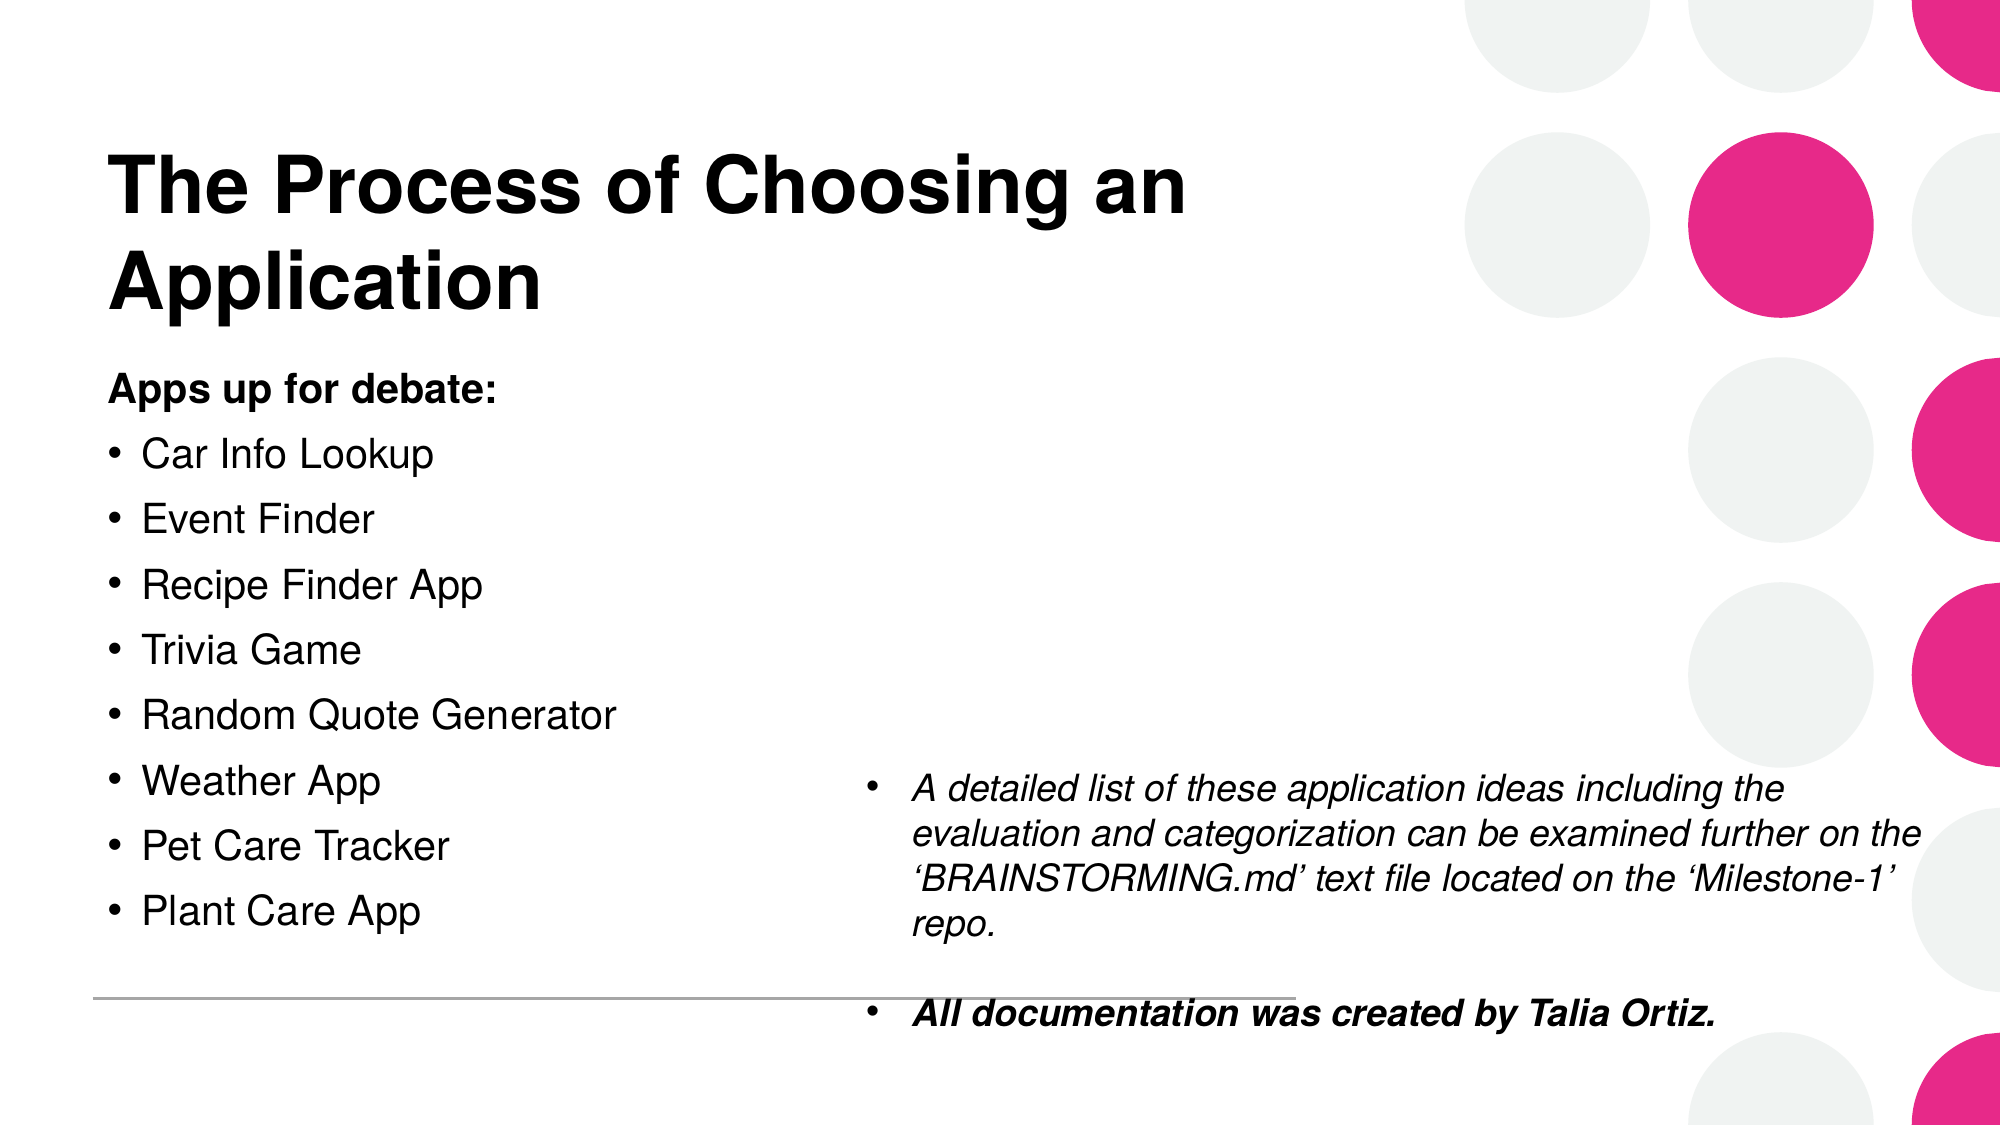

# The Process of Choosing an Application
Apps up for debate:
Car Info Lookup
Event Finder
Recipe Finder App
Trivia Game
Random Quote Generator
Weather App
Pet Care Tracker
Plant Care App
A detailed list of these application ideas including the evaluation and categorization can be examined further on the ‘BRAINSTORMING.md’ text file located on the ‘Milestone-1’ repo.

All documentation was created by Talia Ortiz.